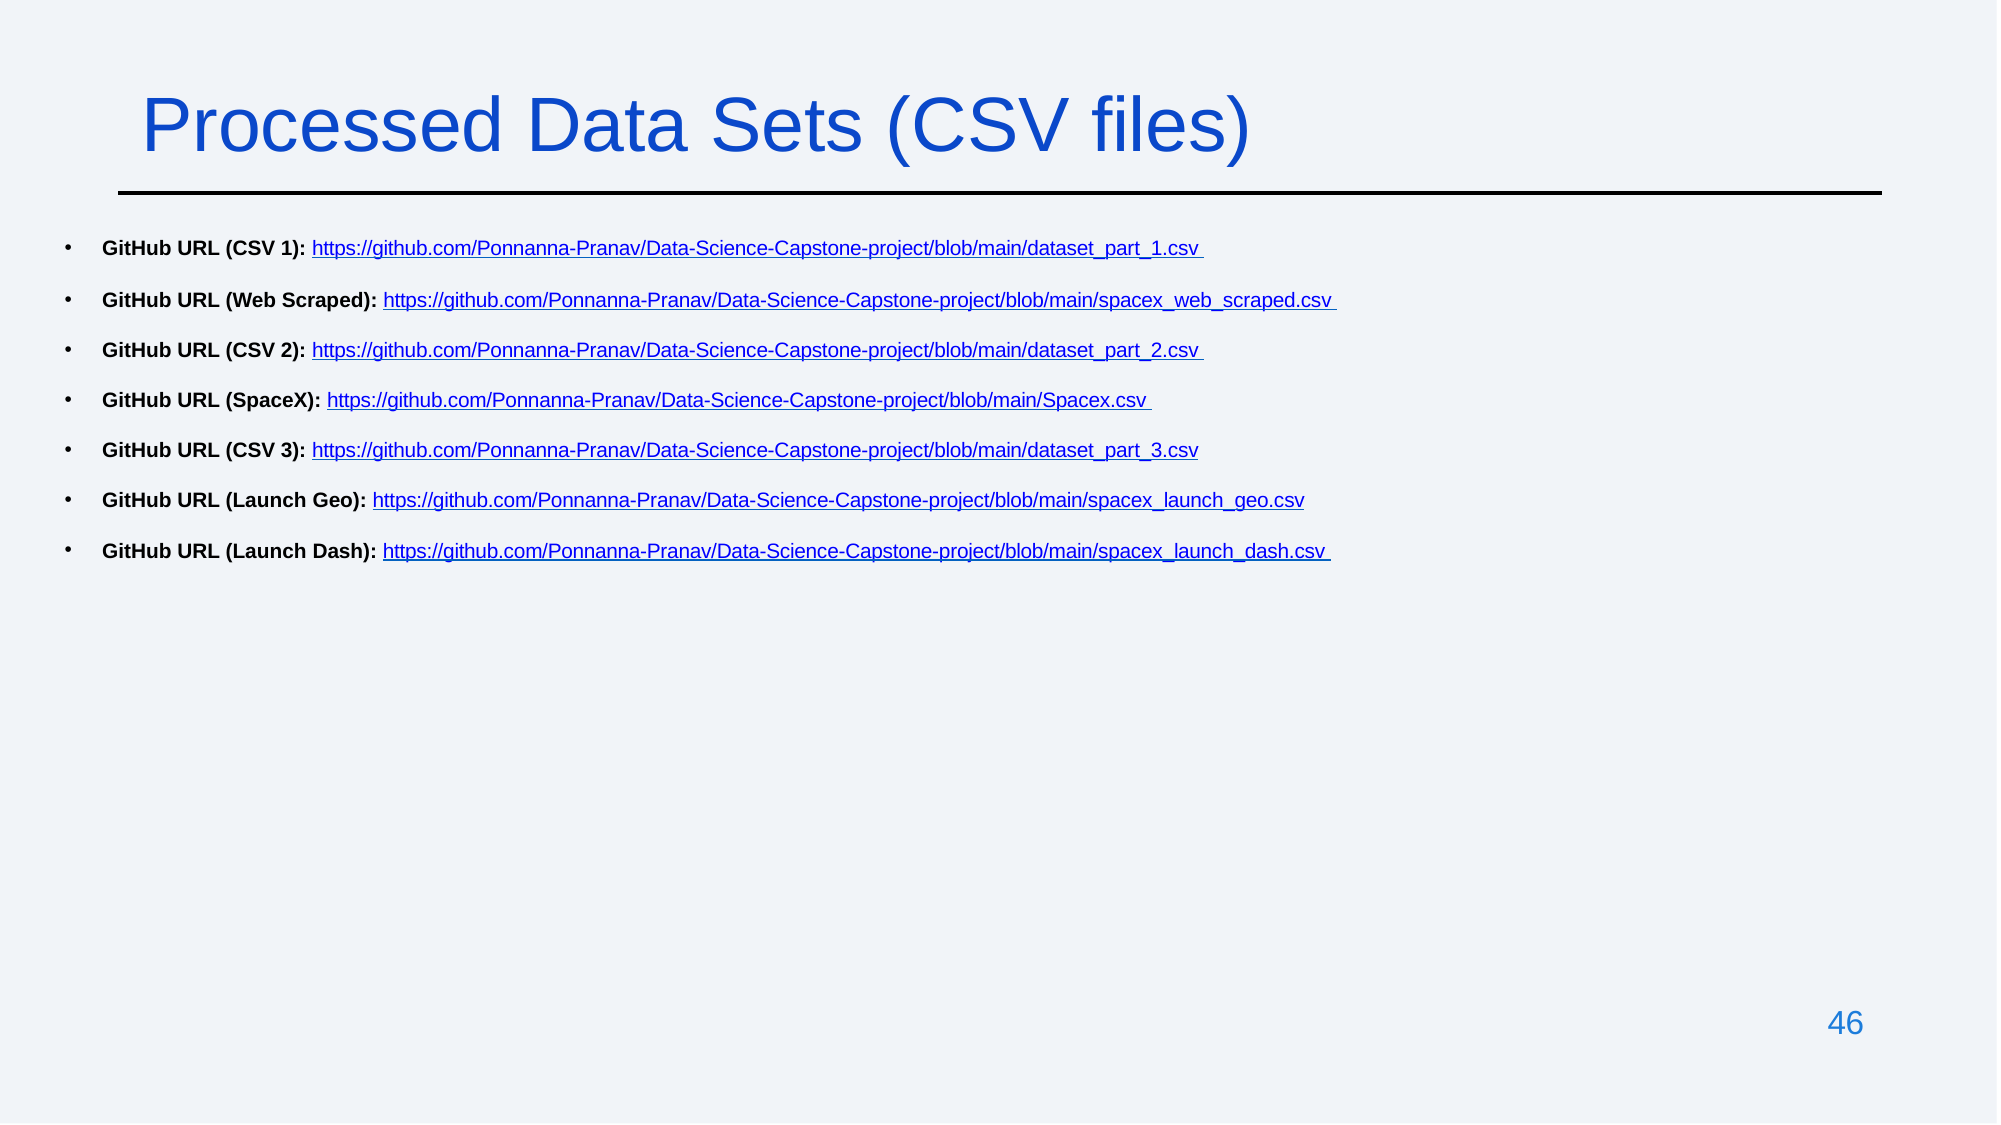

# Processed Data Sets (CSV files)

GitHub URL (CSV 1): https://github.com/Ponnanna-Pranav/Data-Science-Capstone-project/blob/main/dataset_part_1.csv

GitHub URL (Web Scraped): https://github.com/Ponnanna-Pranav/Data-Science-Capstone-project/blob/main/spacex_web_scraped.csv

GitHub URL (CSV 2): https://github.com/Ponnanna-Pranav/Data-Science-Capstone-project/blob/main/dataset_part_2.csv

GitHub URL (SpaceX): https://github.com/Ponnanna-Pranav/Data-Science-Capstone-project/blob/main/Spacex.csv

GitHub URL (CSV 3): https://github.com/Ponnanna-Pranav/Data-Science-Capstone-project/blob/main/dataset_part_3.csv

GitHub URL (Launch Geo): https://github.com/Ponnanna-Pranav/Data-Science-Capstone-project/blob/main/spacex_launch_geo.csv

GitHub URL (Launch Dash): https://github.com/Ponnanna-Pranav/Data-Science-Capstone-project/blob/main/spacex_launch_dash.csv
46